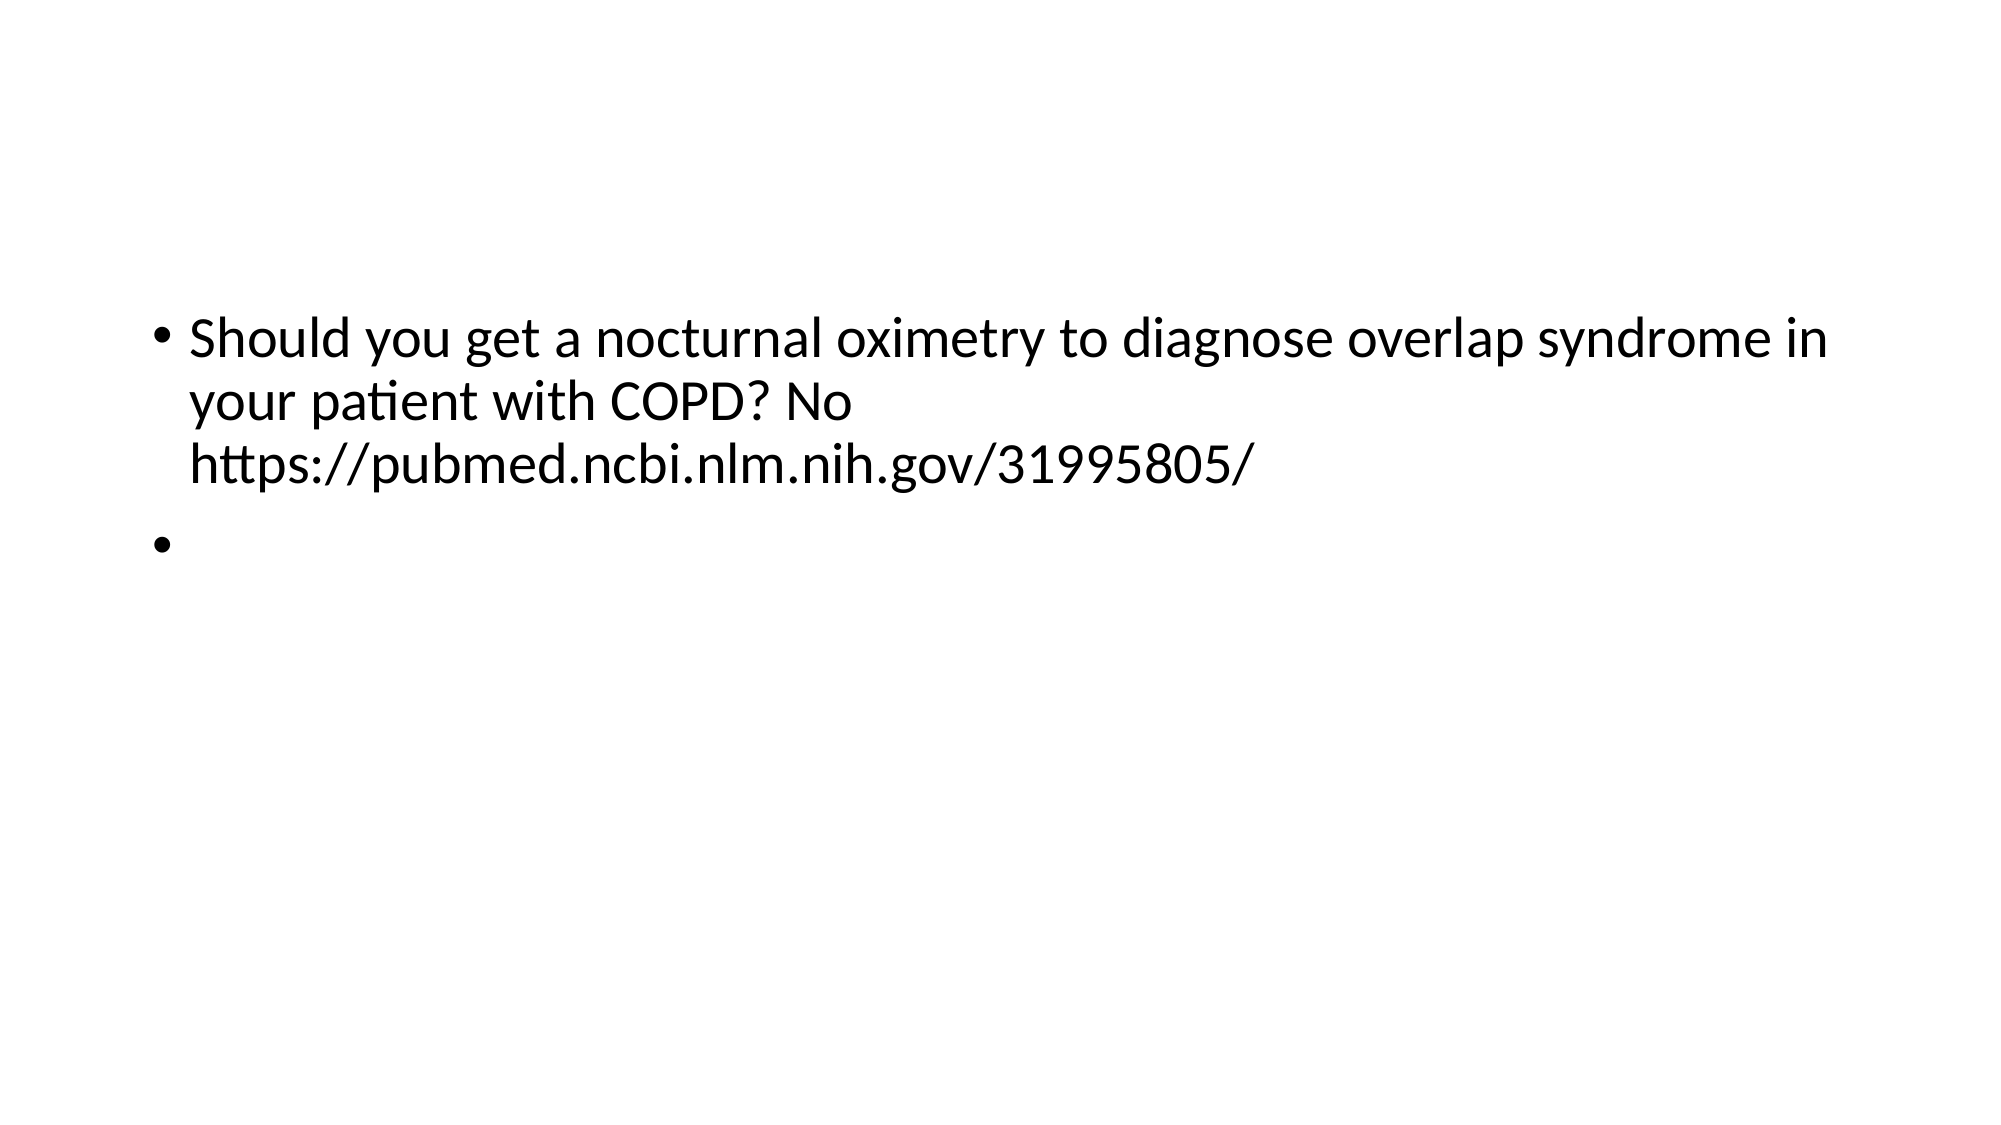

#
Should you get a nocturnal oximetry to diagnose overlap syndrome in your patient with COPD? No https://pubmed.ncbi.nlm.nih.gov/31995805/